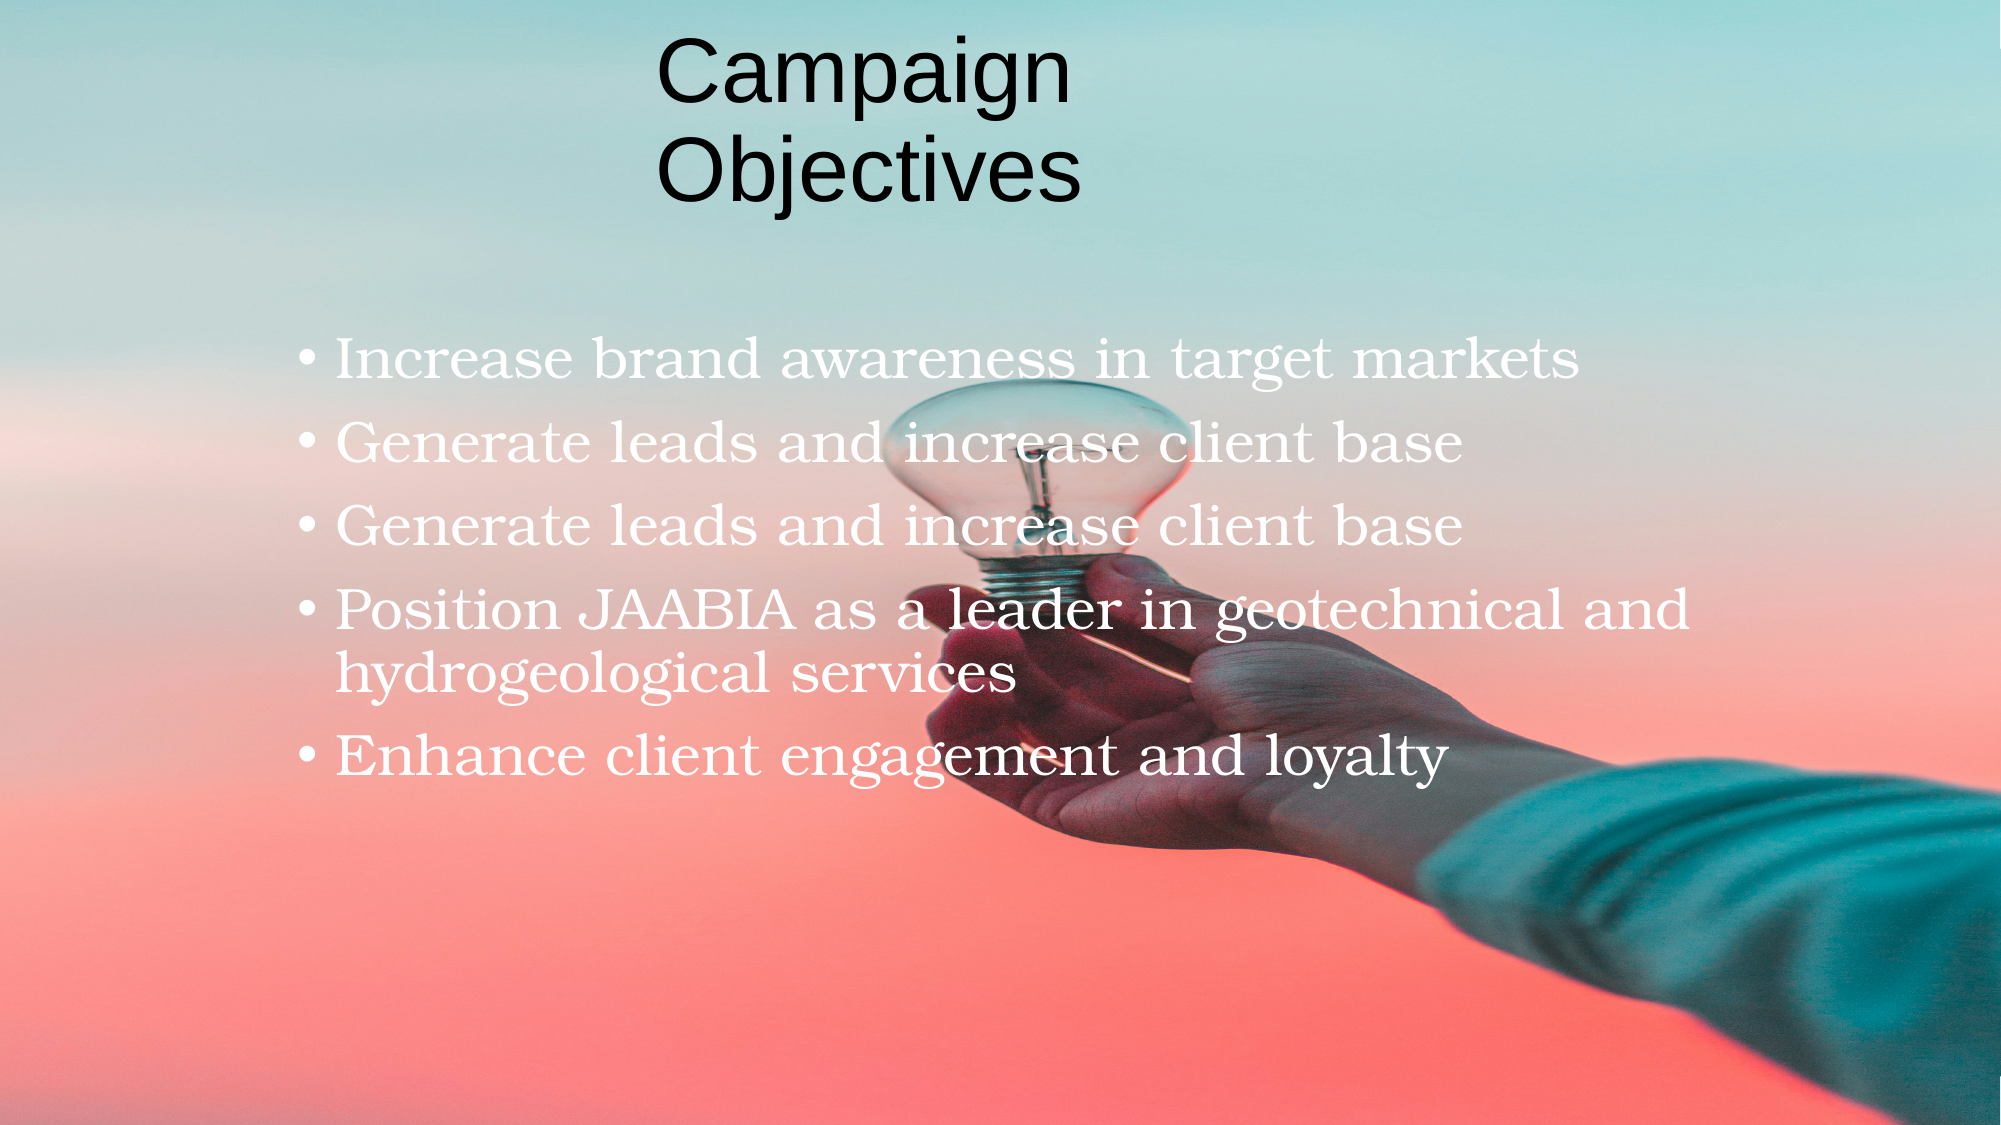

# Campaign Objectives

Increase brand awareness in target markets
Generate leads and increase client base
Generate leads and increase client base
Position JAABIA as a leader in geotechnical and hydrogeological services
Enhance client engagement and loyalty